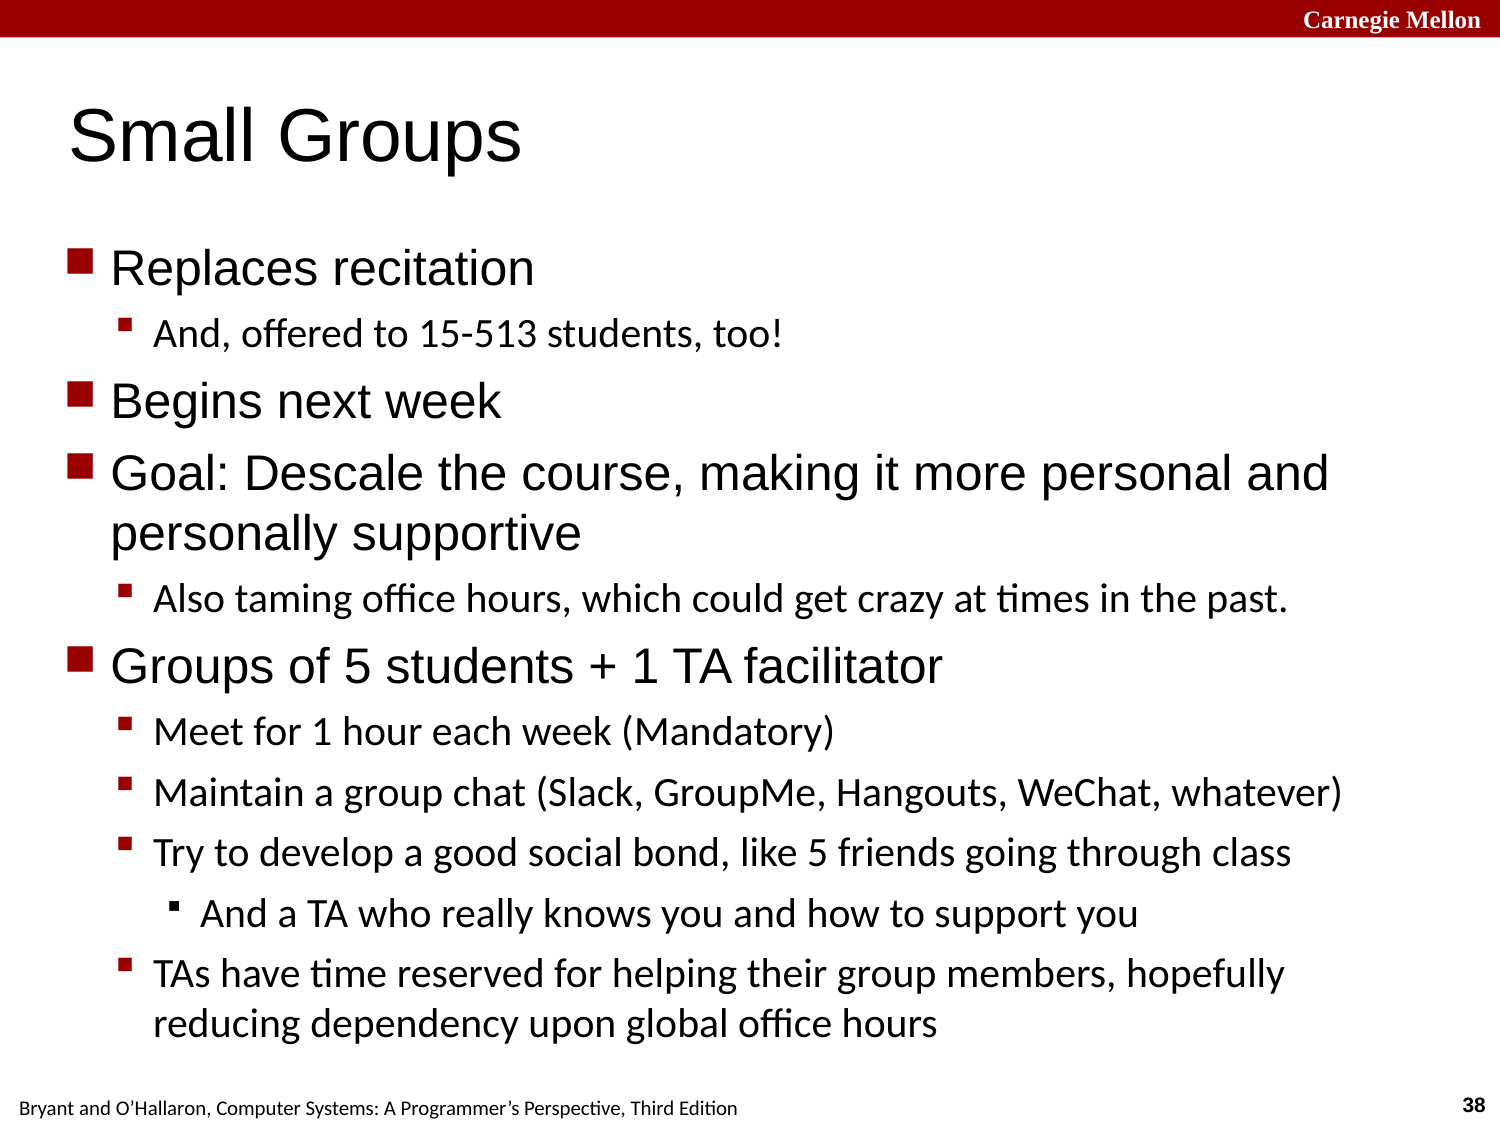

# Small Groups
Replaces recitation
And, offered to 15-513 students, too!
Begins next week
Goal: Descale the course, making it more personal and personally supportive
Also taming office hours, which could get crazy at times in the past.
Groups of 5 students + 1 TA facilitator
Meet for 1 hour each week (Mandatory)
Maintain a group chat (Slack, GroupMe, Hangouts, WeChat, whatever)
Try to develop a good social bond, like 5 friends going through class
And a TA who really knows you and how to support you
TAs have time reserved for helping their group members, hopefully reducing dependency upon global office hours